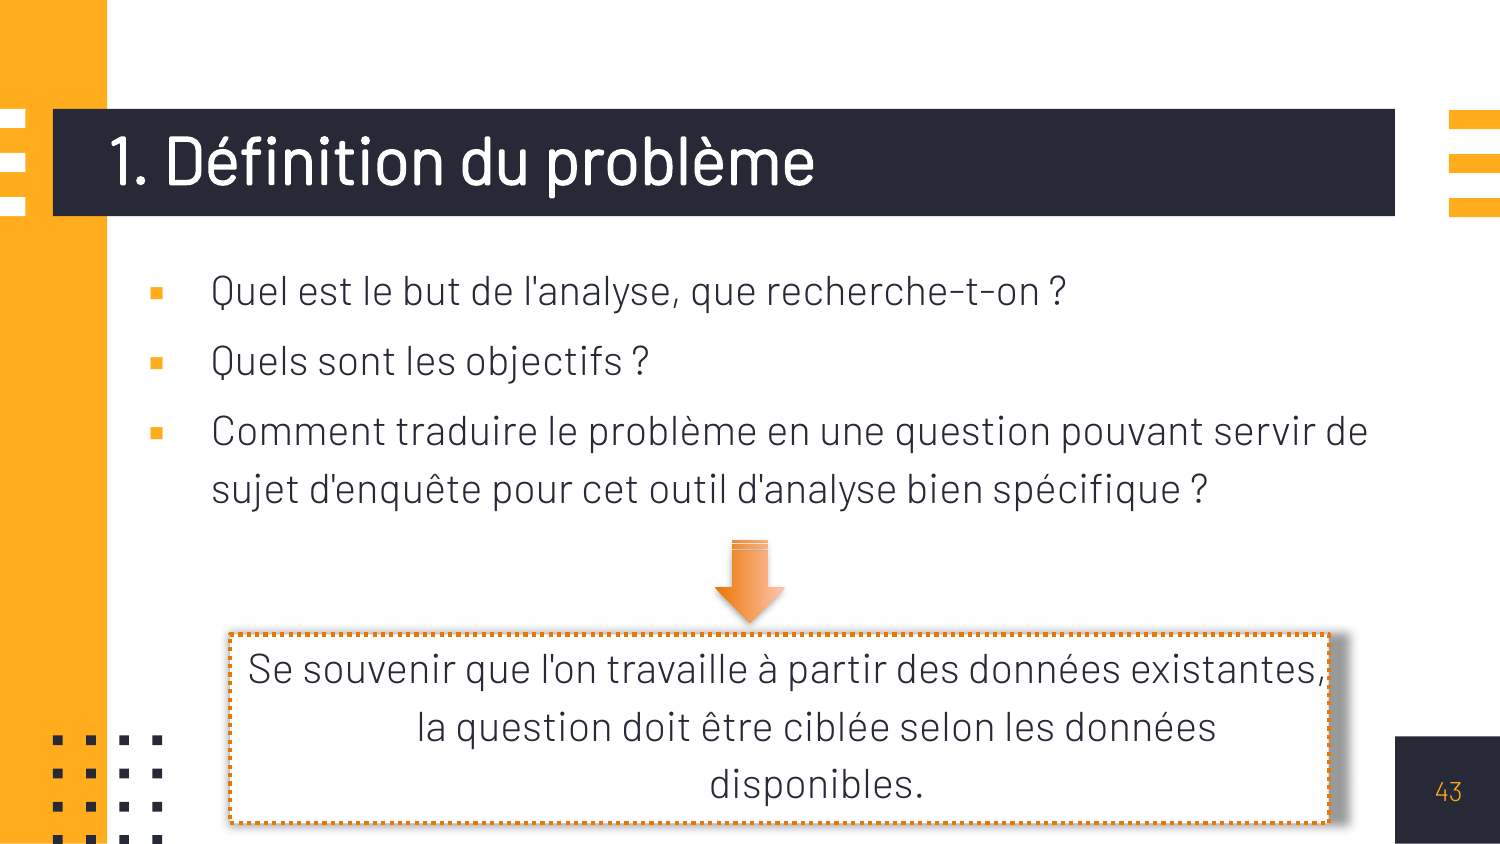

# 1. Définition du problème
Quel est le but de l'analyse, que recherche-t-on ?
Quels sont les objectifs ?
Comment traduire le problème en une question pouvant servir de sujet d'enquête pour cet outil d'analyse bien spécifique ?

Se souvenir que l'on travaille à partir des données existantes, la question doit être ciblée selon les données disponibles.
43